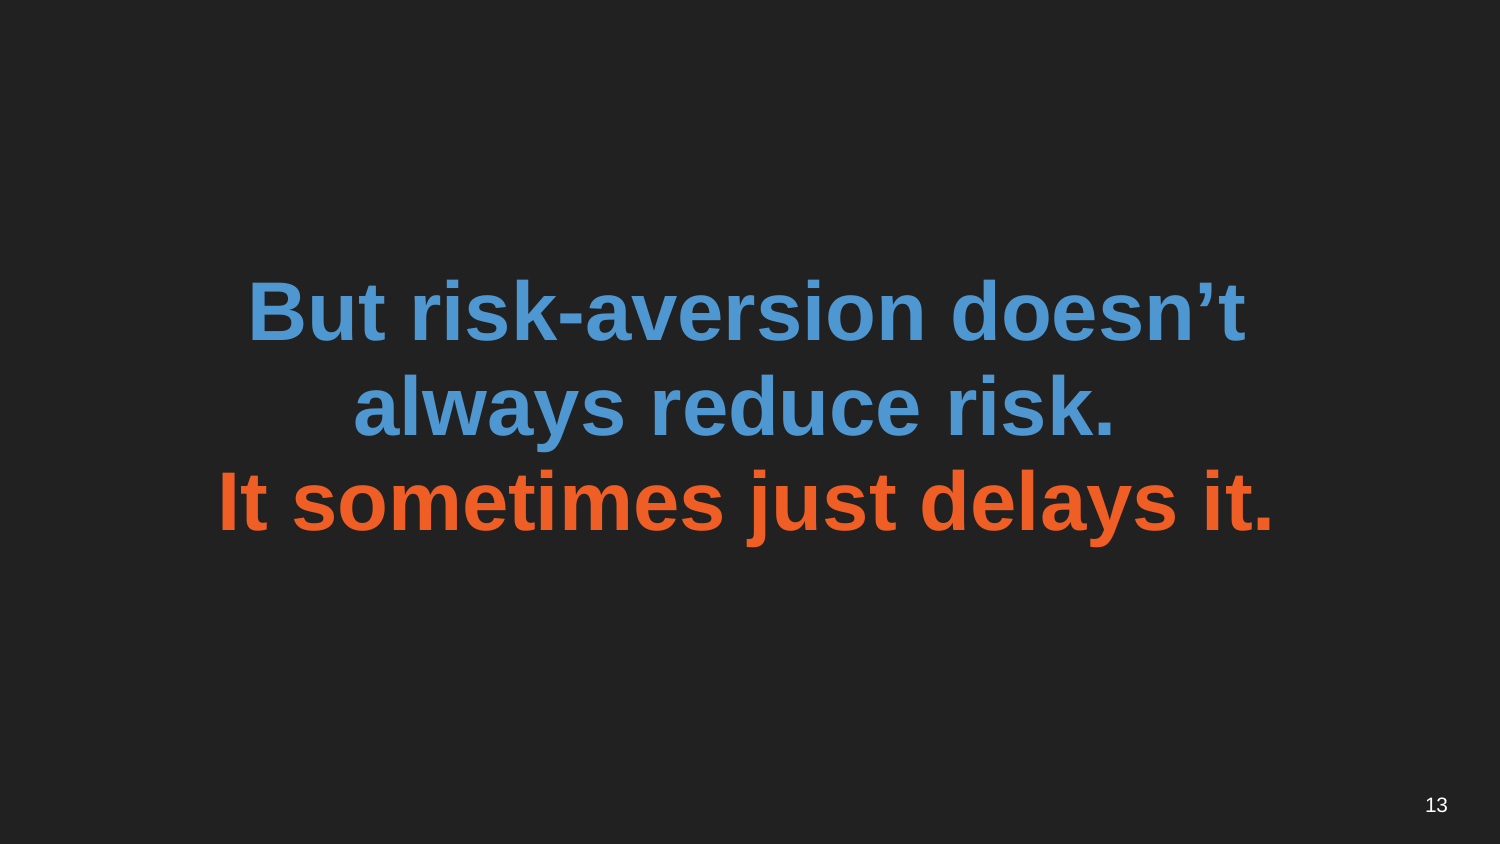

# But risk-aversion doesn’t always reduce risk. It sometimes just delays it.
13